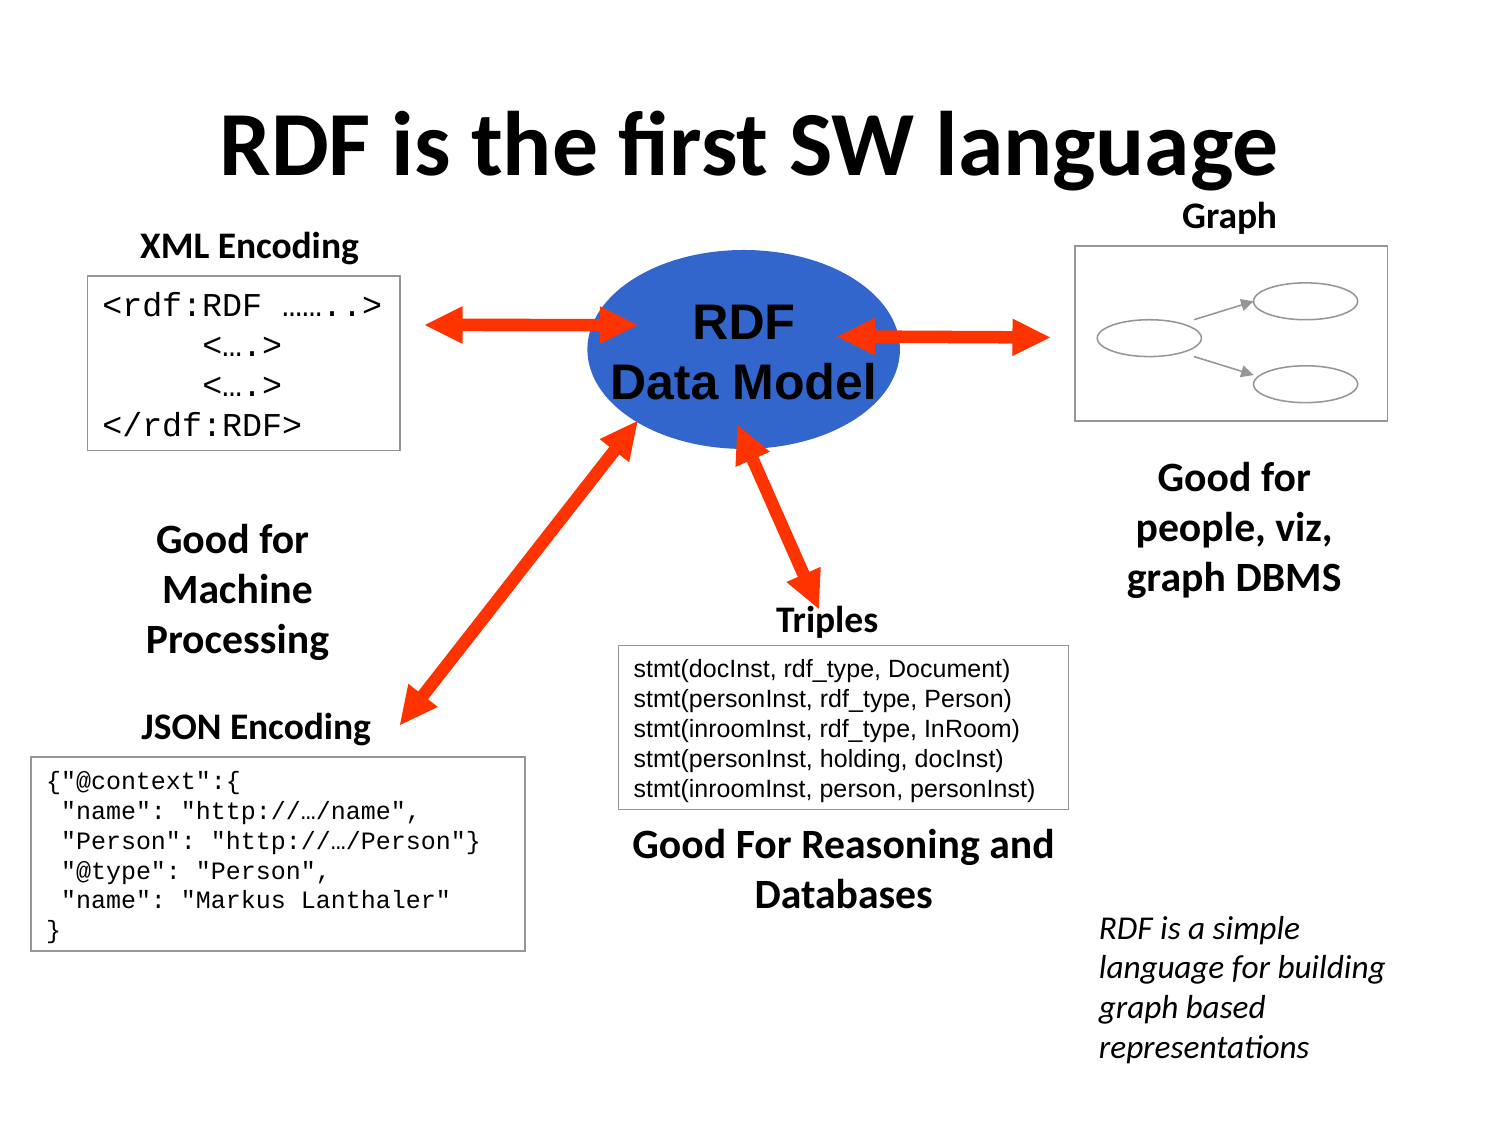

# RDF is the first SW language
Graph
XML Encoding

RDF
Data Model
<rdf:RDF ……..>
     <….>
     <….>
</rdf:RDF>

Good for people, viz, graph DBMS
Good for
Machine
Processing
Triples
stmt(docInst, rdf_type, Document)
stmt(personInst, rdf_type, Person)
stmt(inroomInst, rdf_type, InRoom)
stmt(personInst, holding, docInst)
stmt(inroomInst, person, personInst)
JSON Encoding
{"@context":{
 "name": "http://…/name",
 "Person": "http://…/Person"}
 "@type": "Person",
 "name": "Markus Lanthaler"
}
Good For Reasoning and
Databases
RDF is a simple language for building graph based representations